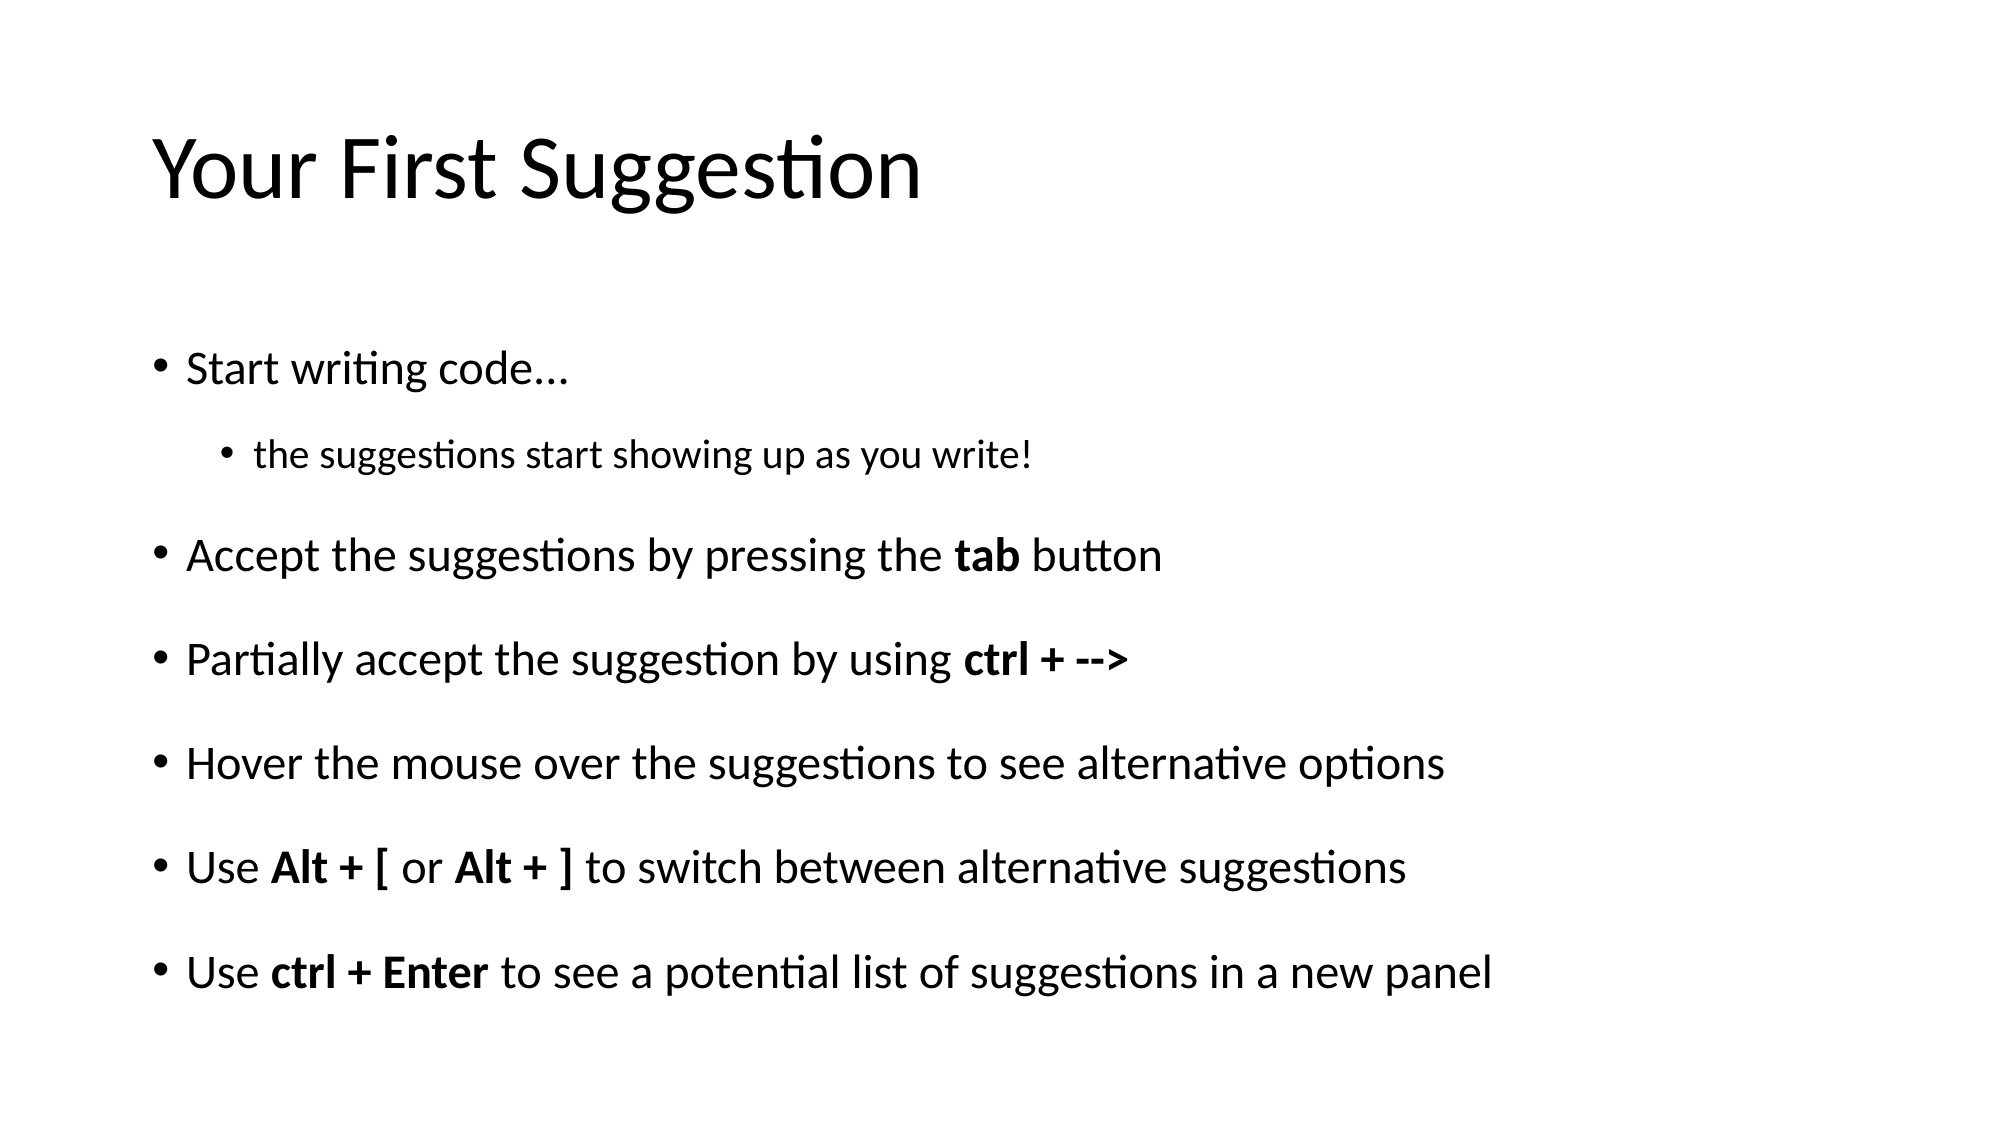

# Your First Suggestion
Start writing code...
the suggestions start showing up as you write!
Accept the suggestions by pressing the tab button
Partially accept the suggestion by using ctrl + -->
Hover the mouse over the suggestions to see alternative options
Use Alt + [ or Alt + ] to switch between alternative suggestions
Use ctrl + Enter to see a potential list of suggestions in a new panel